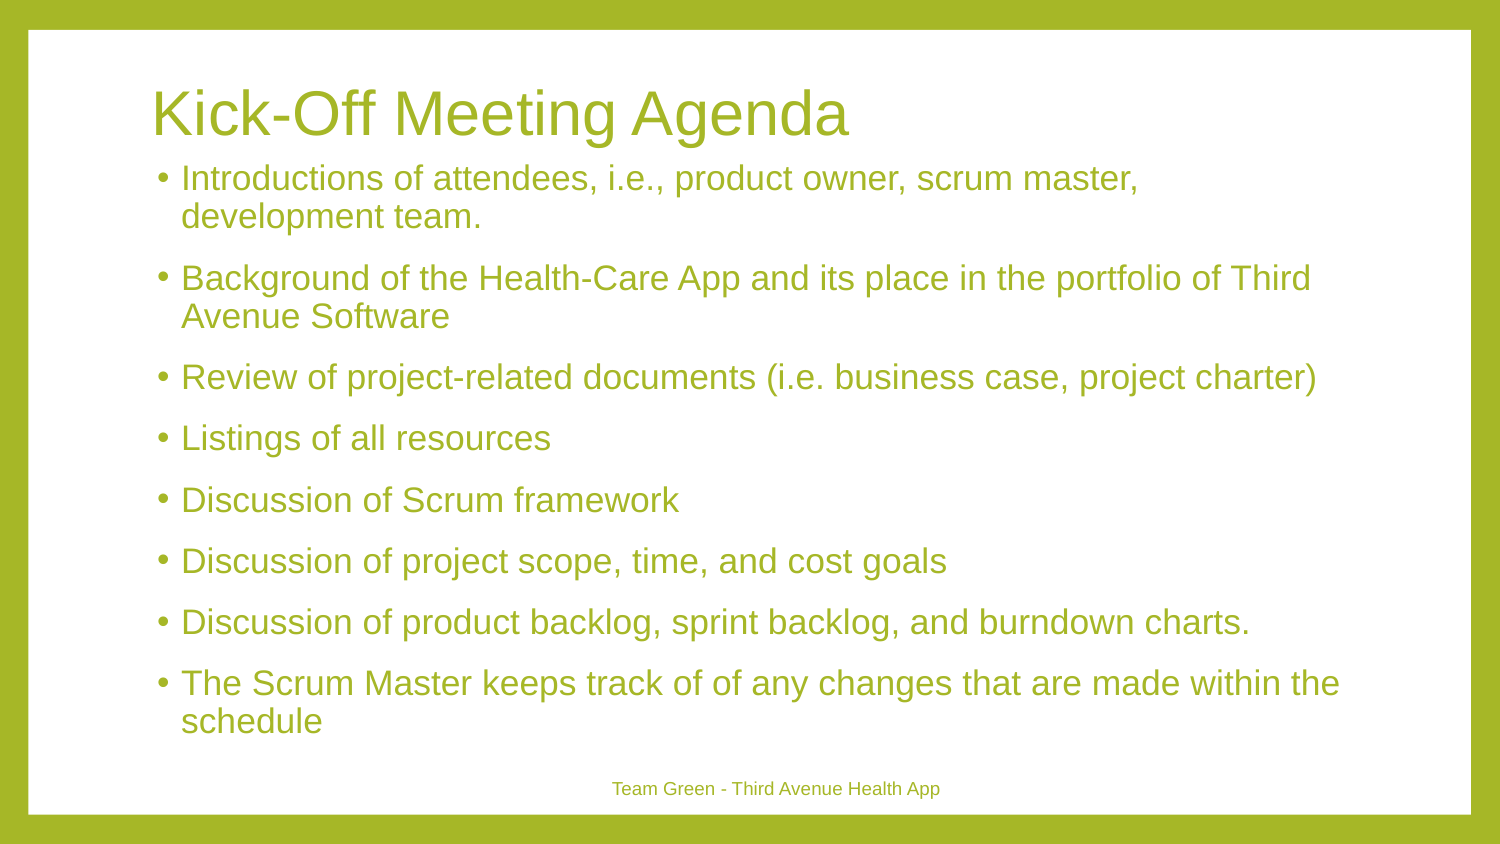

# Kick-Off Meeting Agenda
Introductions of attendees, i.e., product owner, scrum master, development team.
Background of the Health-Care App and its place in the portfolio of Third Avenue Software
Review of project-related documents (i.e. business case, project charter)
Listings of all resources
Discussion of Scrum framework
Discussion of project scope, time, and cost goals
Discussion of product backlog, sprint backlog, and burndown charts.
The Scrum Master keeps track of of any changes that are made within the schedule

Team Green - Third Avenue Health App